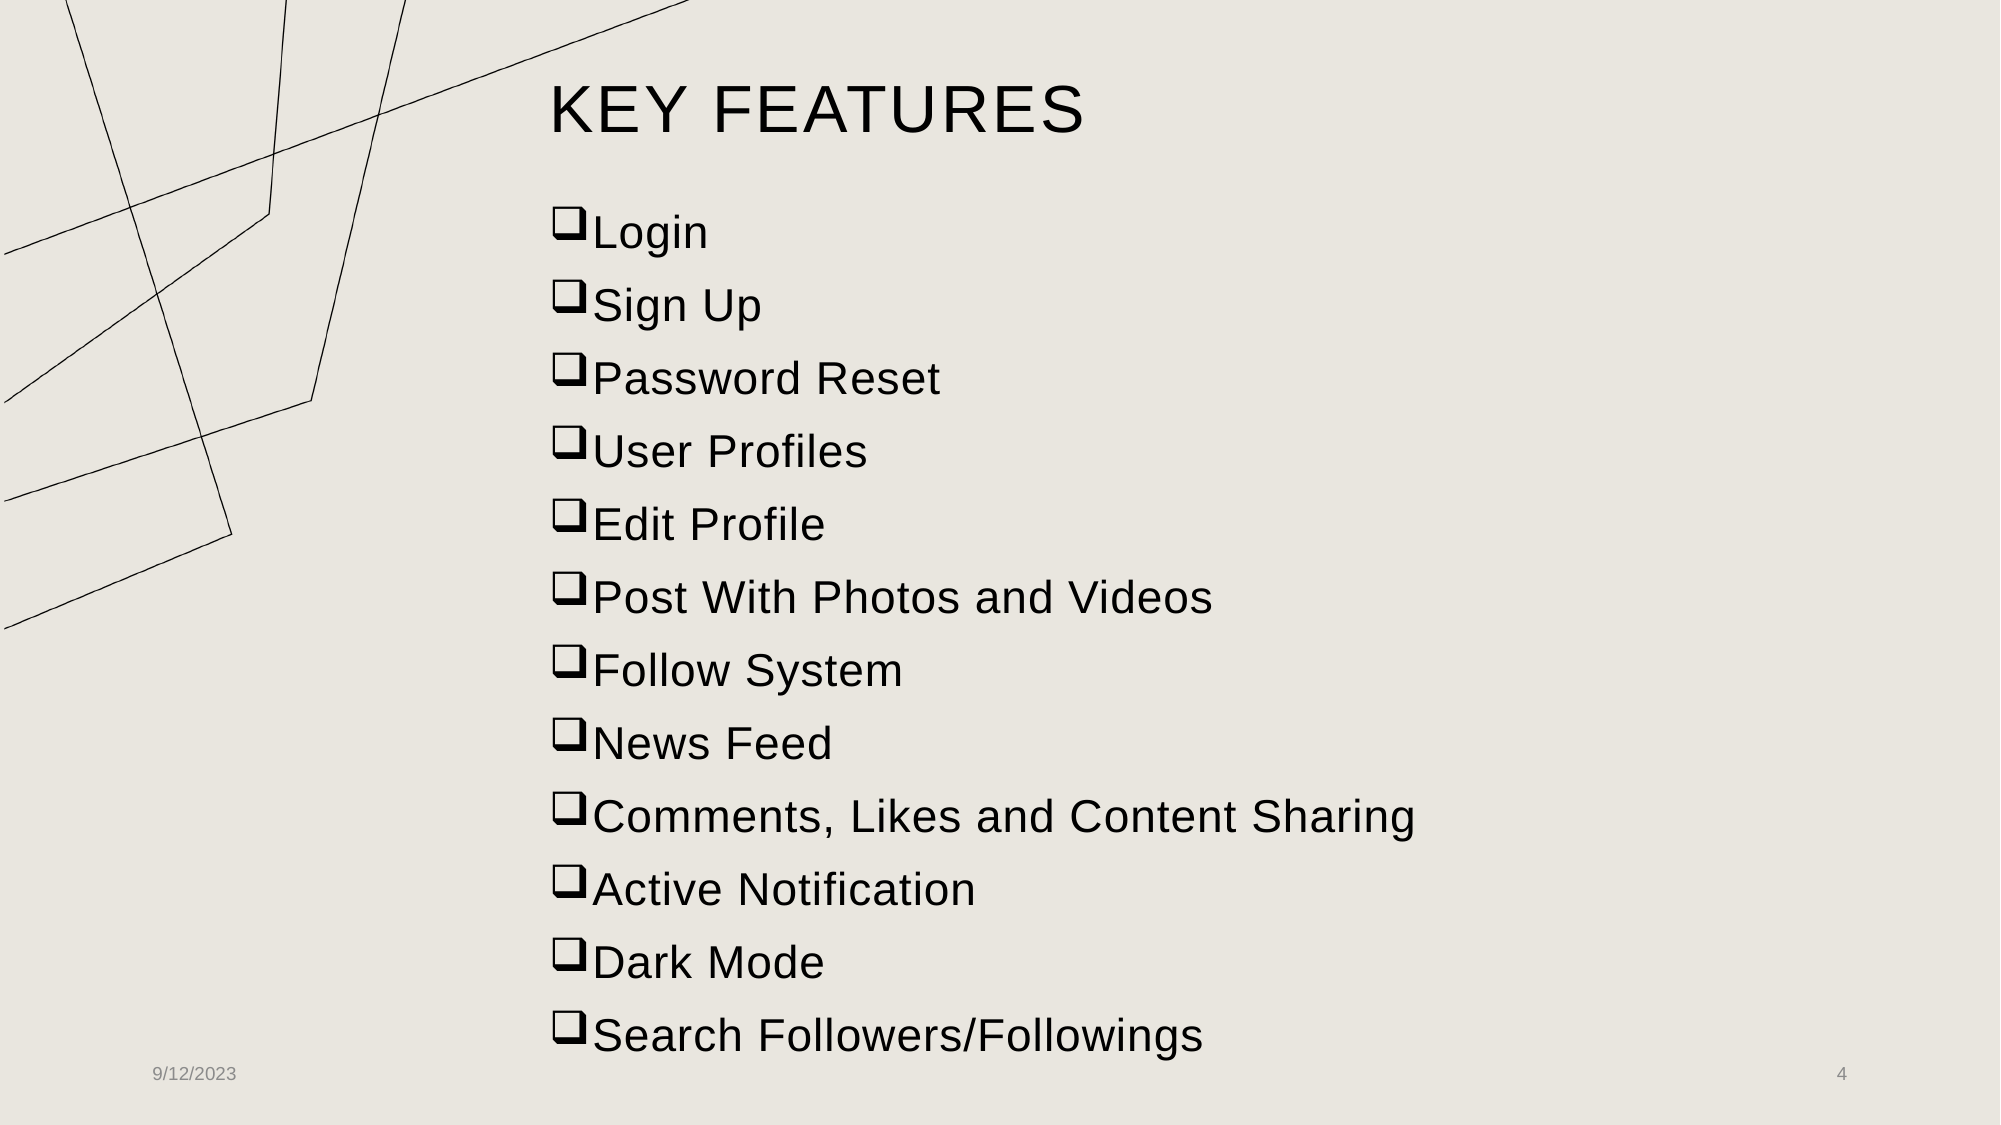

Key Features
Login
Sign Up
Password Reset
User Profiles
Edit Profile
Post With Photos and Videos
Follow System
News Feed
Comments, Likes and Content Sharing
Active Notification
Dark Mode
Search Followers/Followings

9/12/2023
4